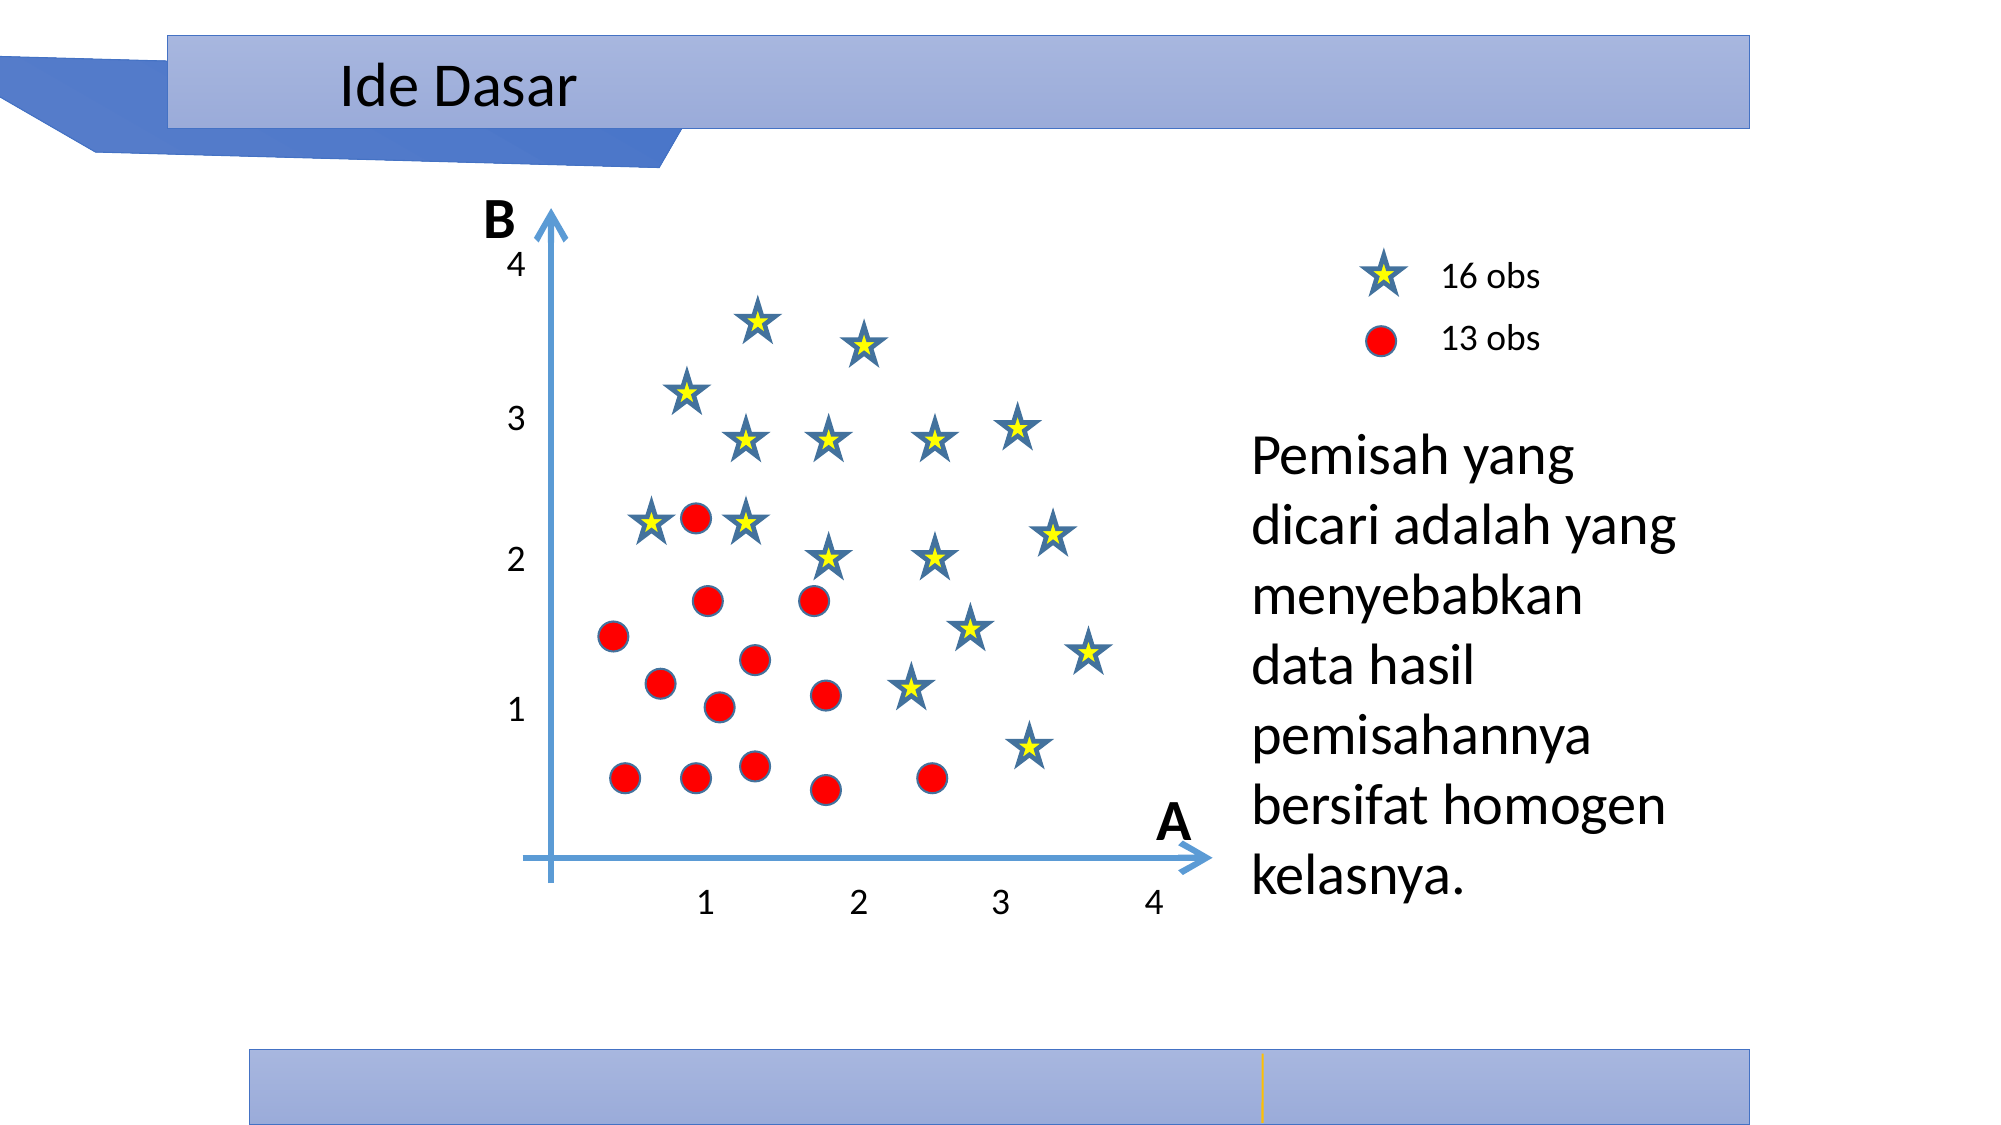

Ide Dasar
B
4
3
2
1
1
2
3
4

A
16 obs

13 obs

Pemisah yang dicari adalah yang menyebabkan data hasil pemisahannya bersifat homogen kelasnya.